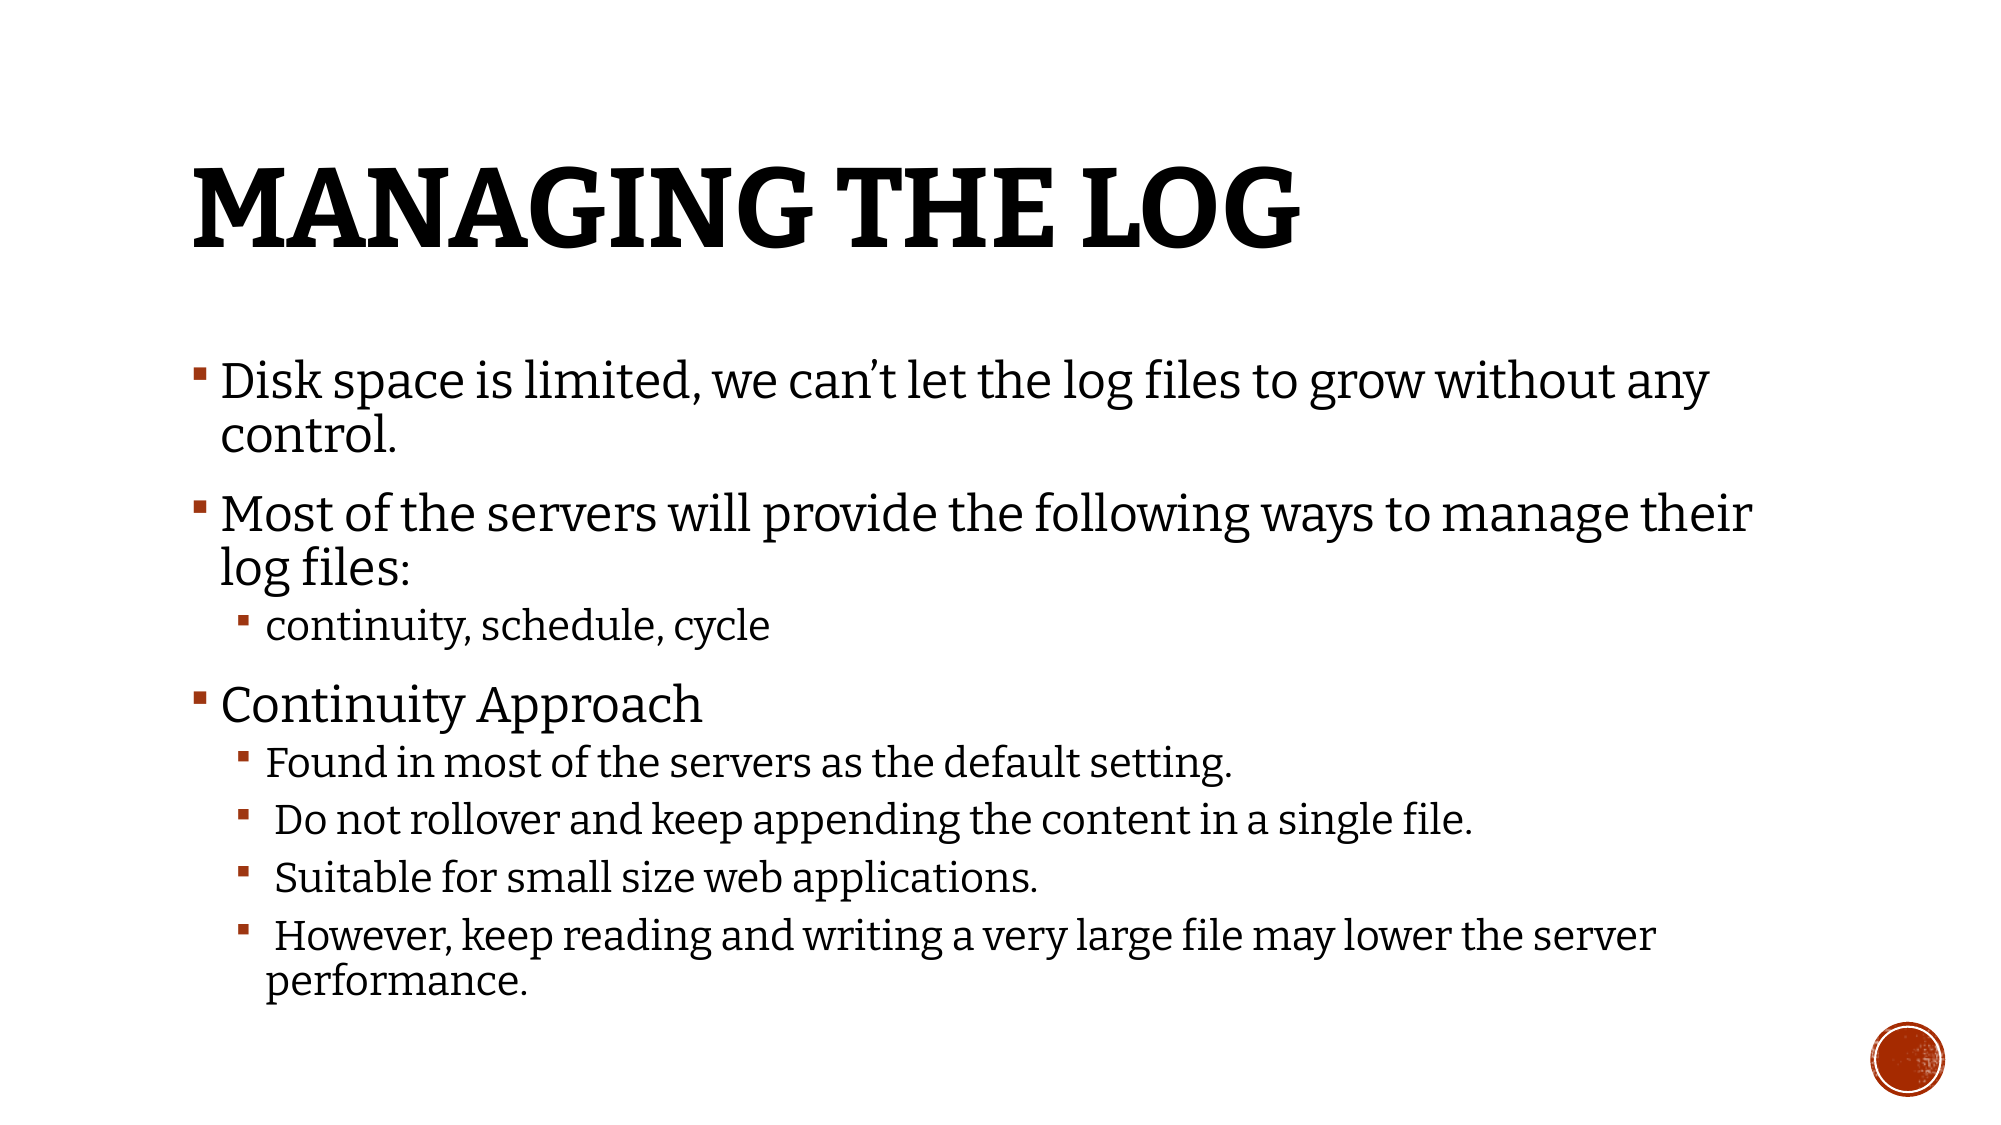

# Managing the Log
Disk space is limited, we can’t let the log files to grow without any control.
Most of the servers will provide the following ways to manage their log files:
continuity, schedule, cycle
Continuity Approach
Found in most of the servers as the default setting.
 Do not rollover and keep appending the content in a single file.
 Suitable for small size web applications.
 However, keep reading and writing a very large file may lower the server performance.